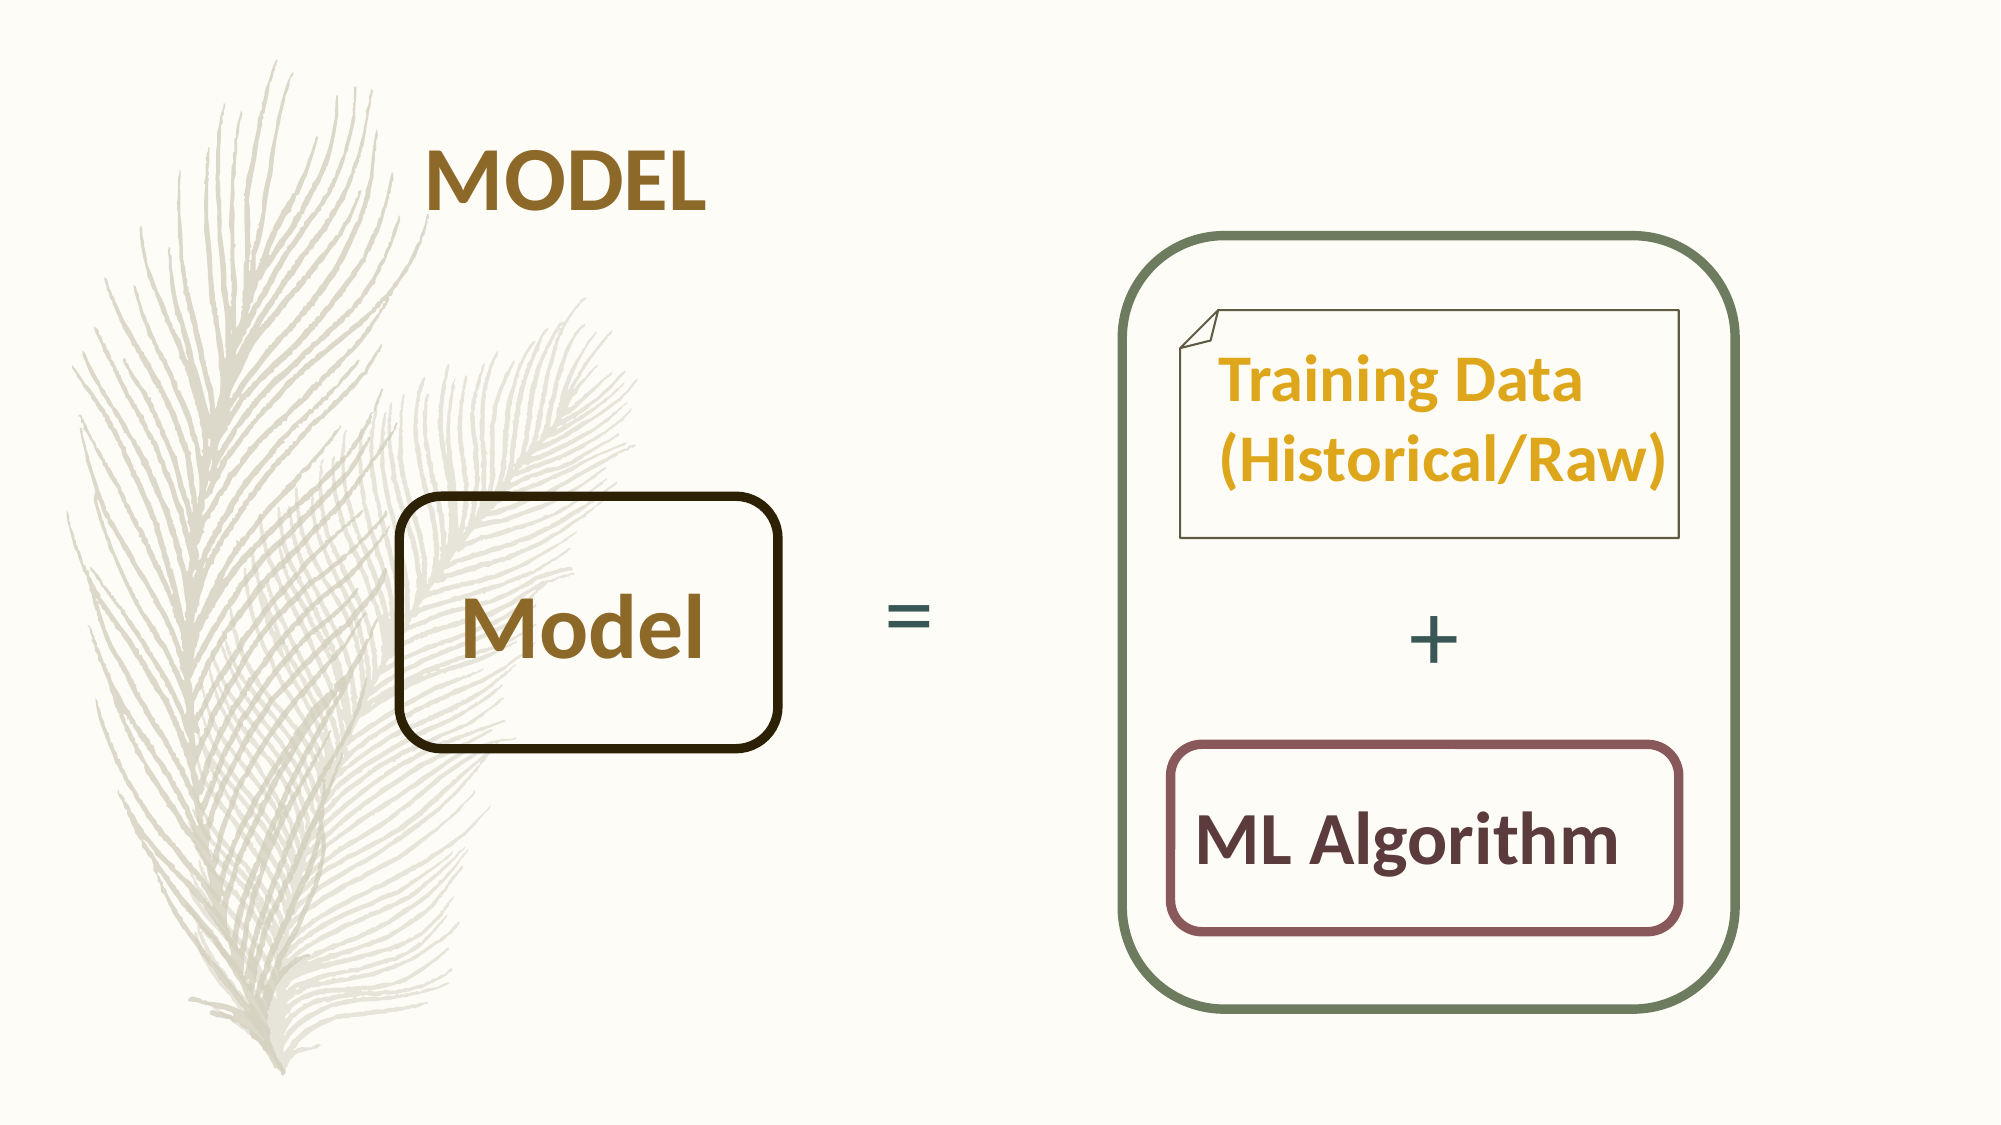

MODEL

Training Data (Historical/Raw)

=

Model
+

ML Algorithm